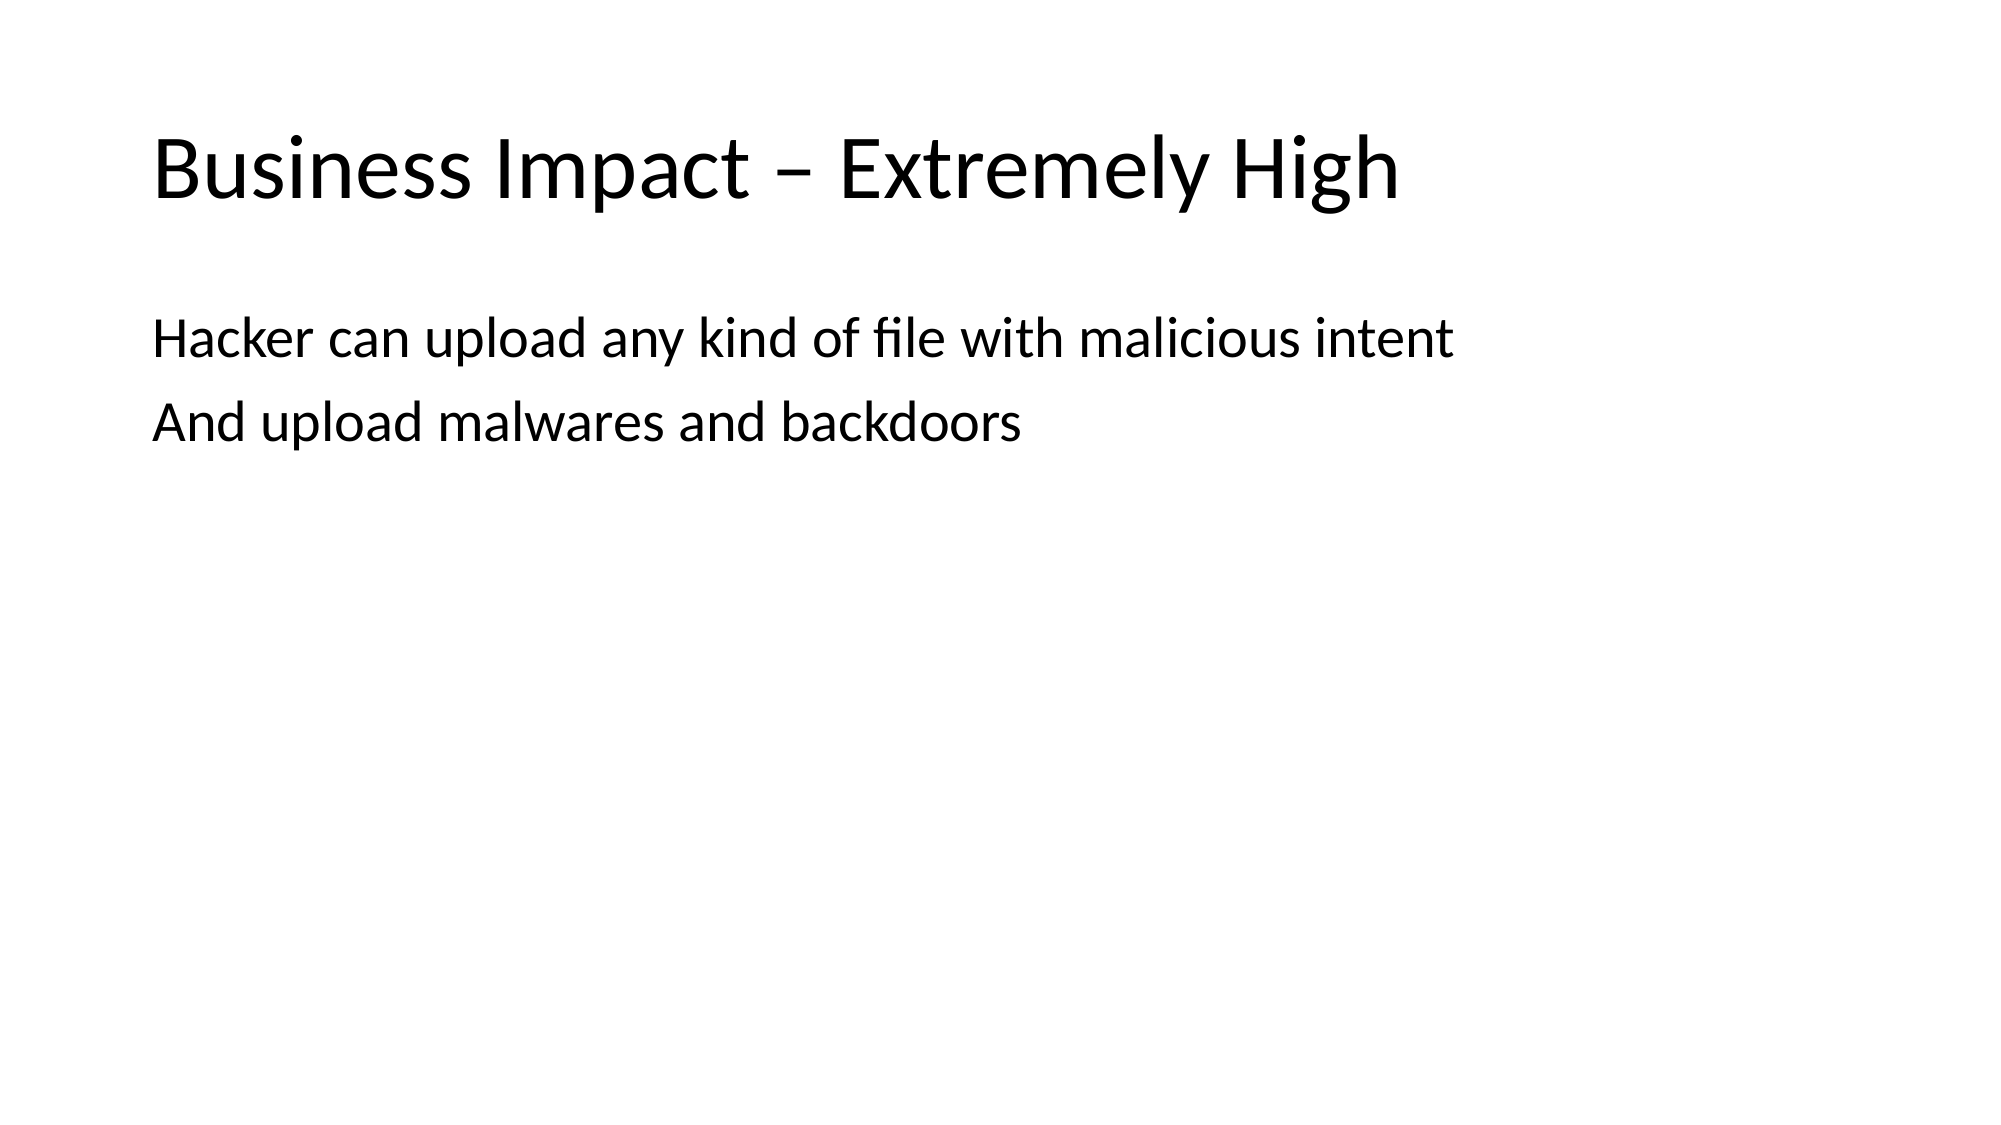

# Business Impact – Extremely High
Hacker can upload any kind of file with malicious intent
And upload malwares and backdoors